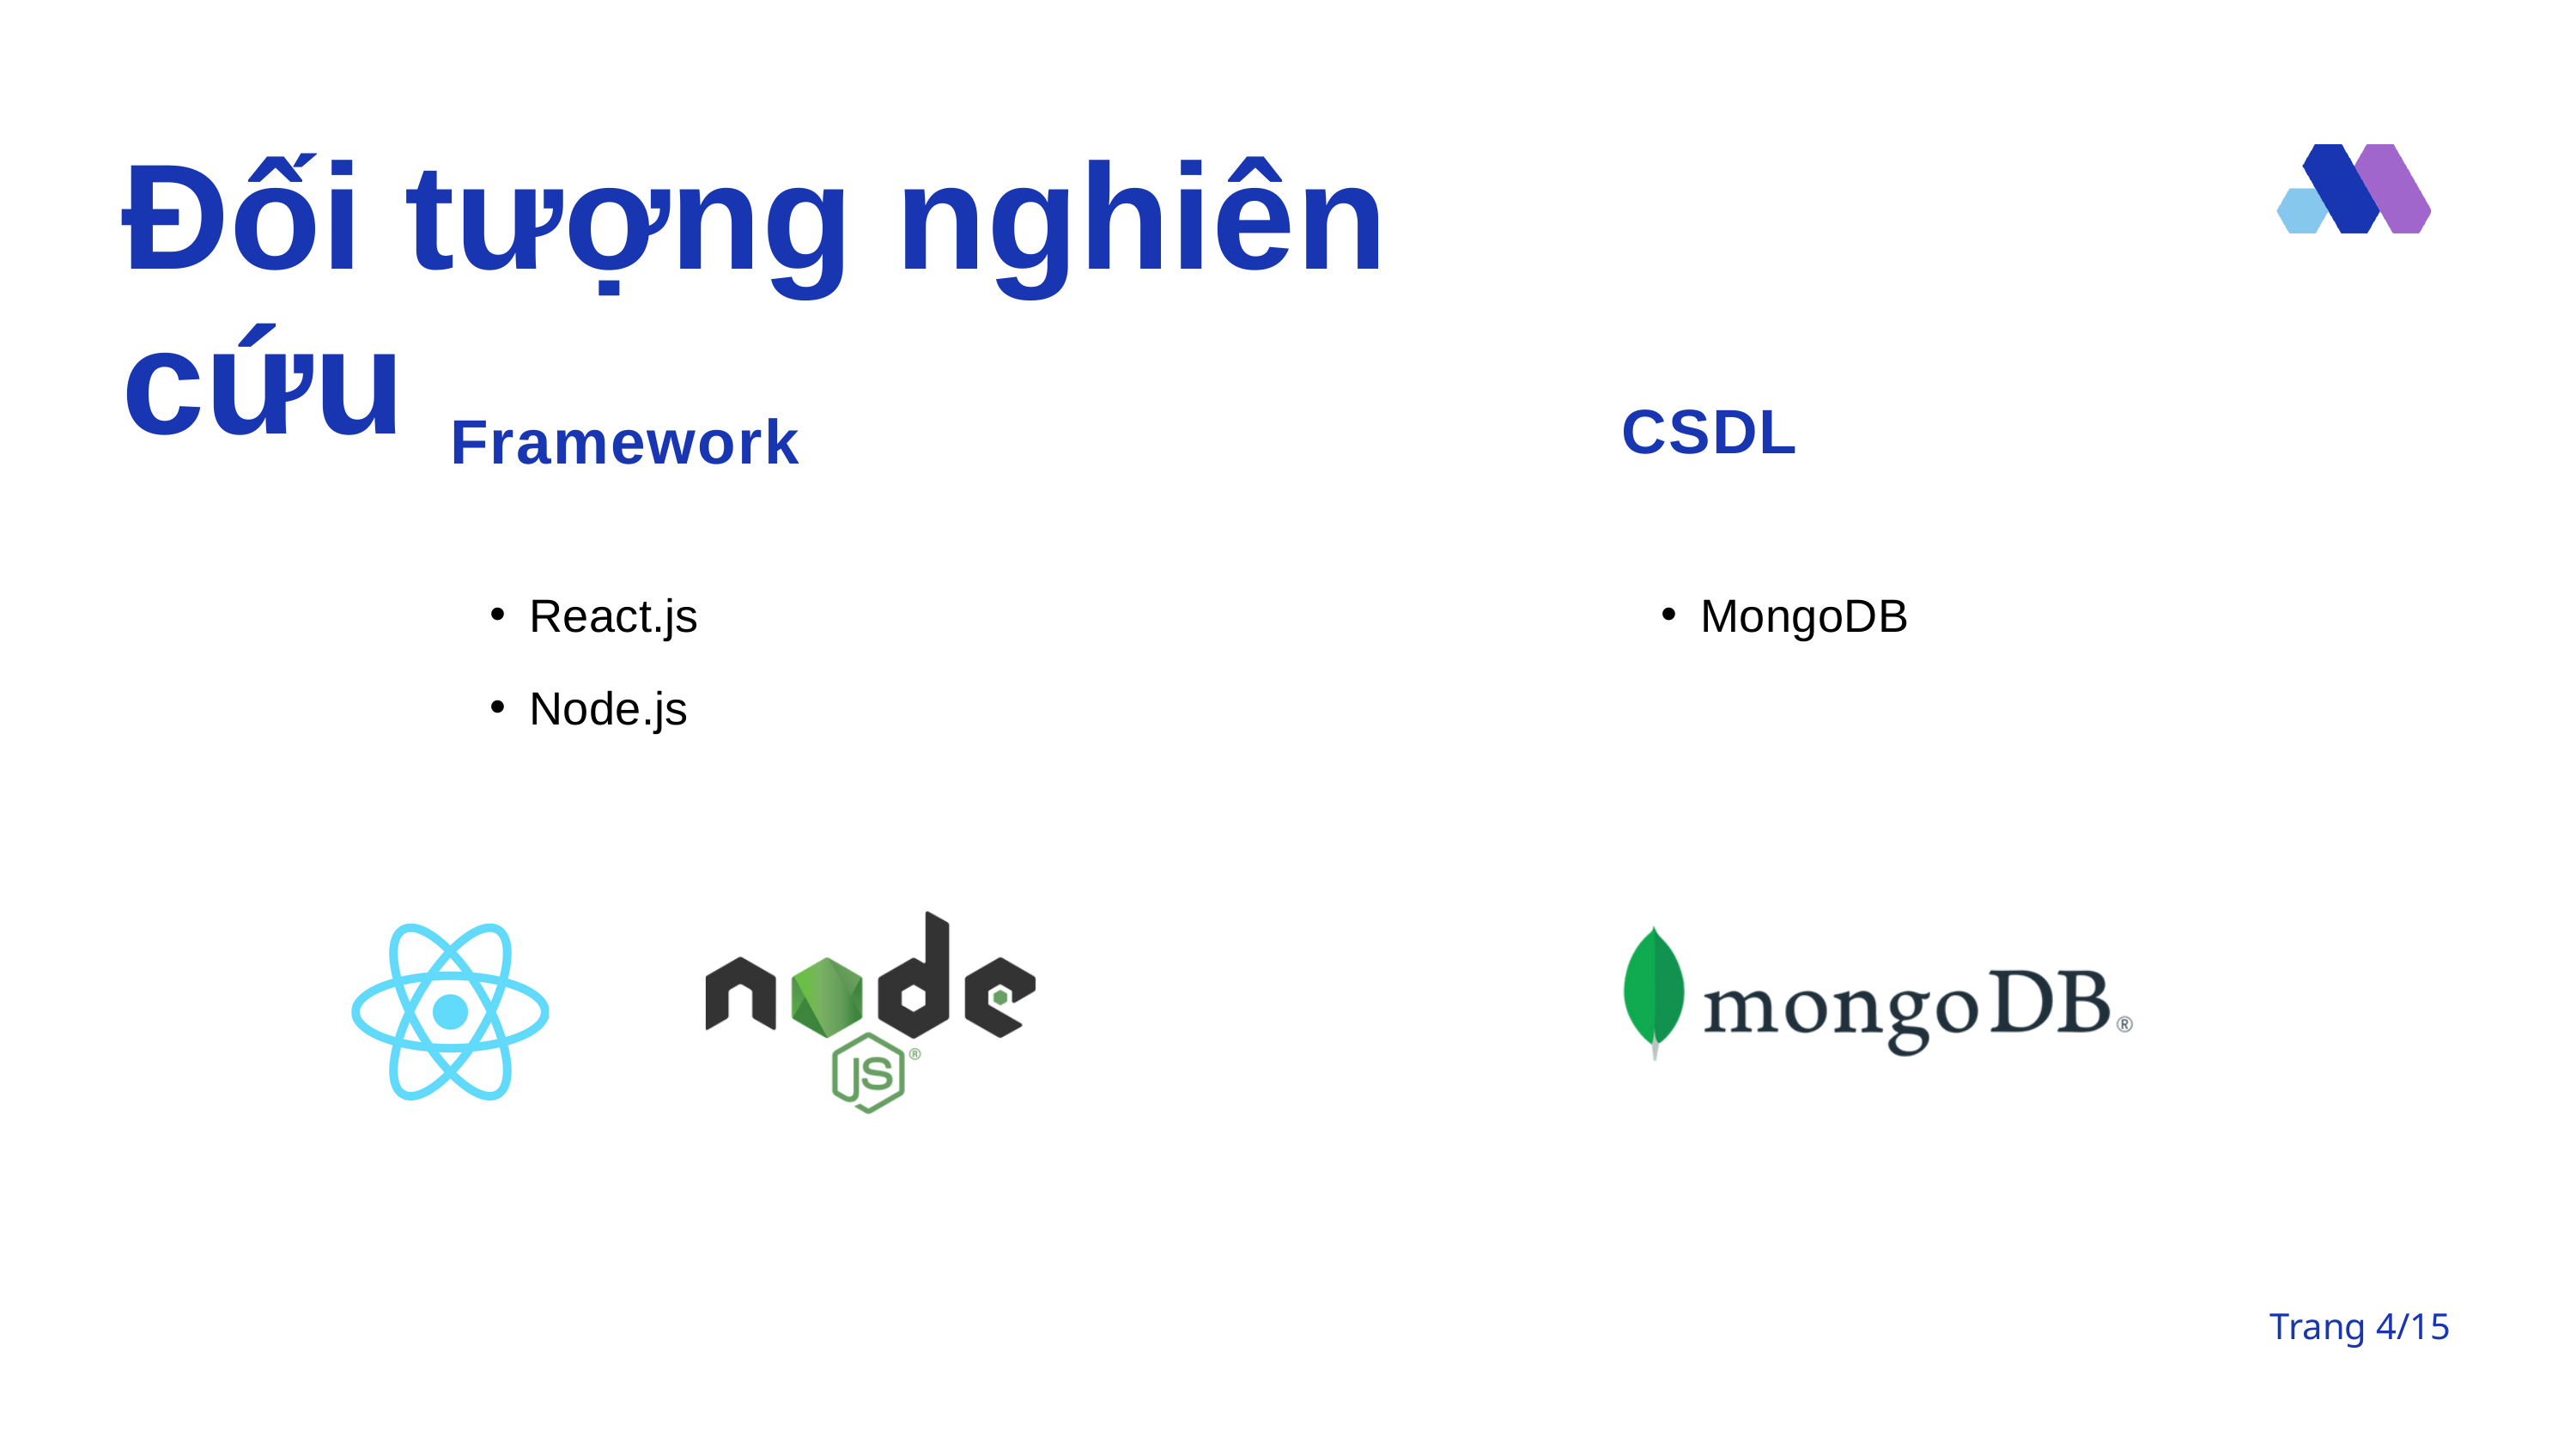

Đối tượng nghiên cứu

CSDL
Framework
React.js
Node.js
MongoDB

Trang 4/15